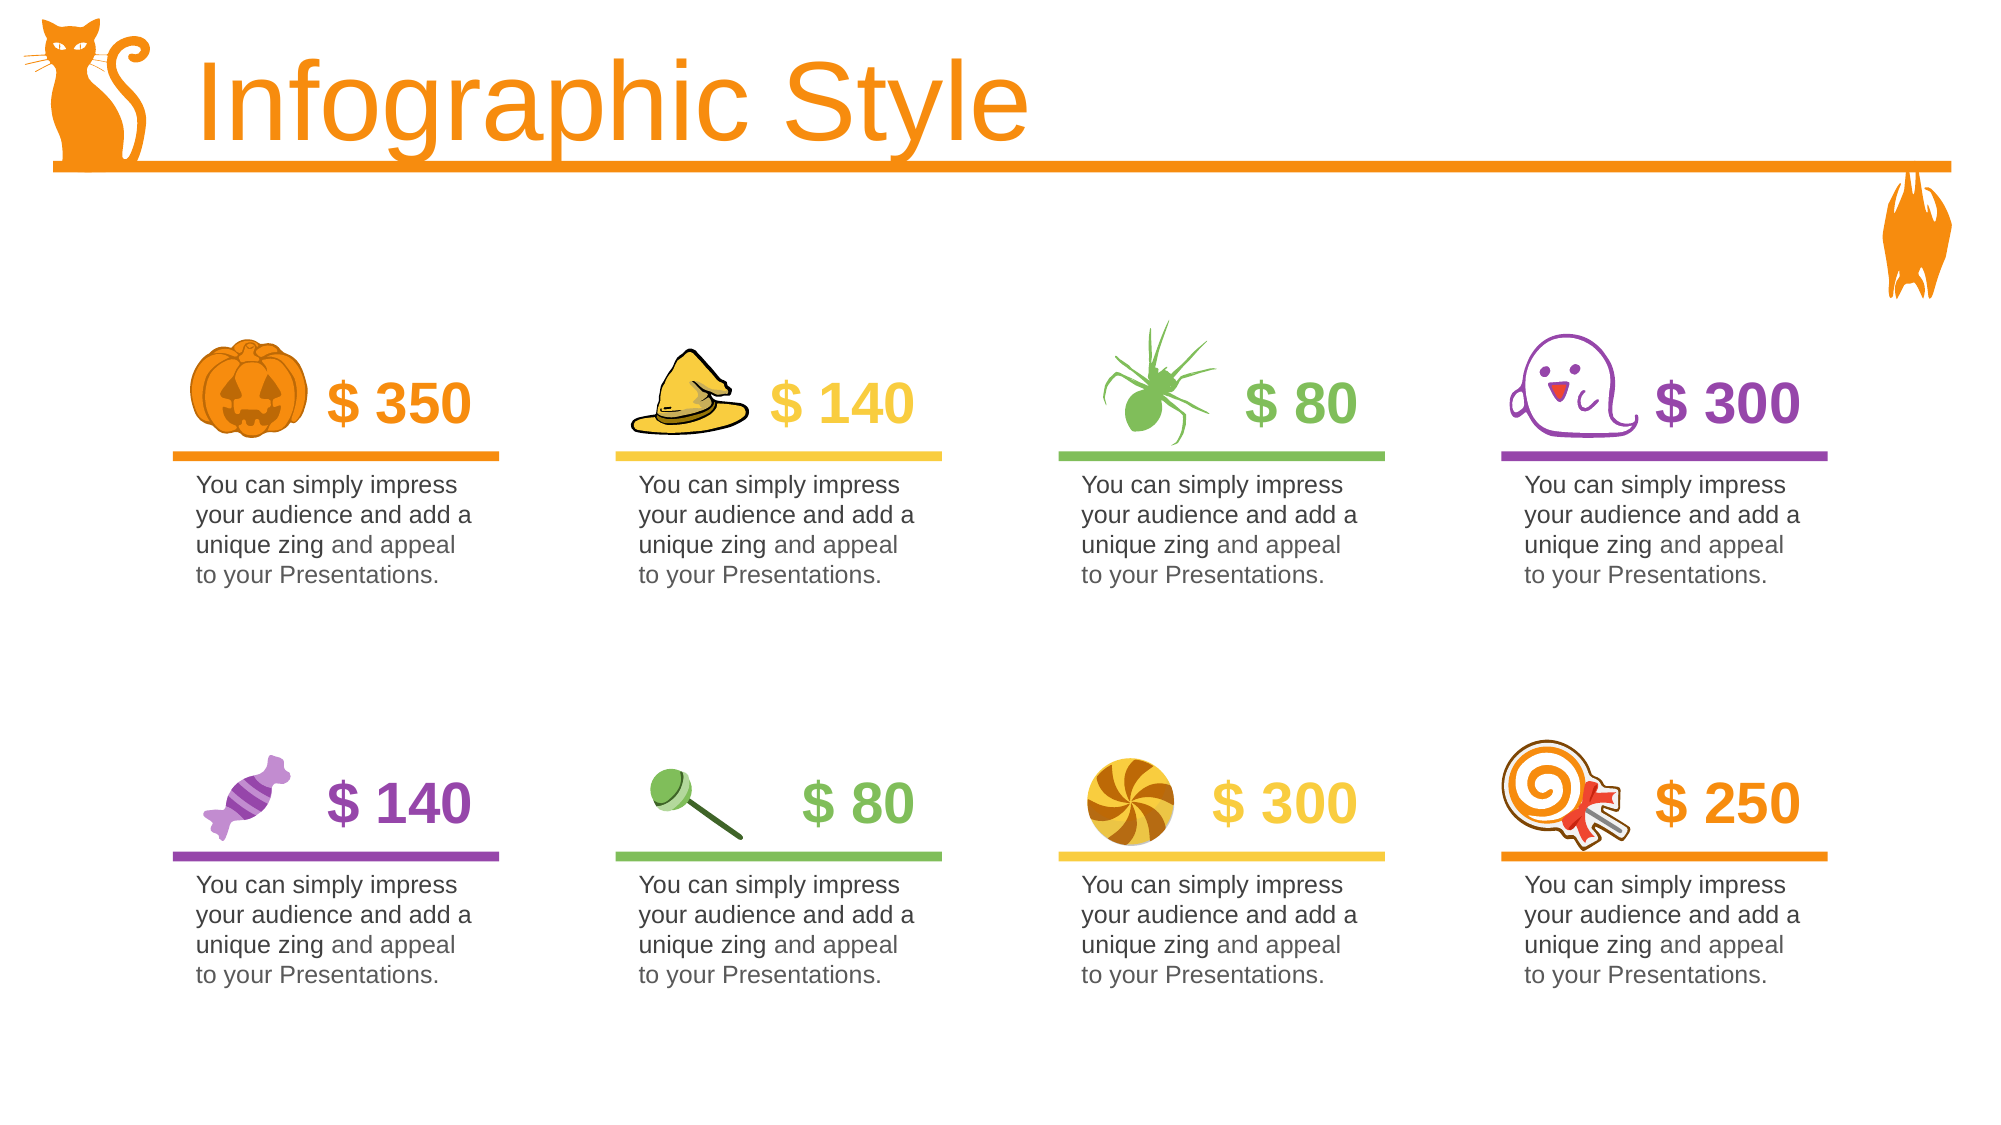

Infographic Style

$ 350

You can simply impress your audience and add a unique zing and appeal to your Presentations.
$ 140

You can simply impress your audience and add a unique zing and appeal to your Presentations.
$ 80

You can simply impress your audience and add a unique zing and appeal to your Presentations.
$ 300

You can simply impress your audience and add a unique zing and appeal to your Presentations.

$ 140

You can simply impress your audience and add a unique zing and appeal to your Presentations.
$ 80

You can simply impress your audience and add a unique zing and appeal to your Presentations.
$ 300

You can simply impress your audience and add a unique zing and appeal to your Presentations.

$ 250

You can simply impress your audience and add a unique zing and appeal to your Presentations.